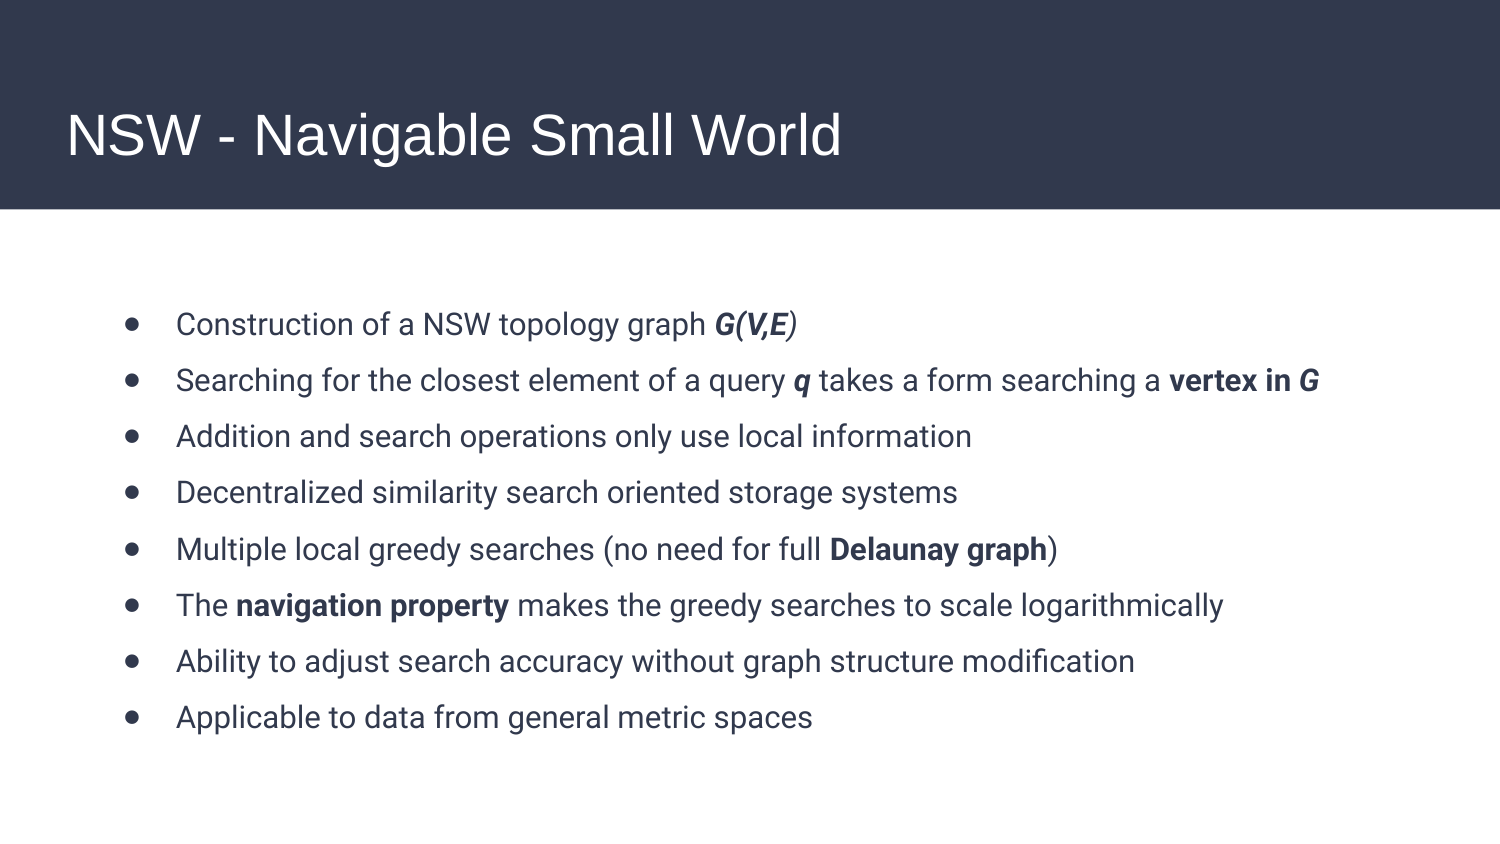

# NSW - Navigable Small World
Construction of a NSW topology graph G(V,E)
Searching for the closest element of a query q takes a form searching a vertex in G
Addition and search operations only use local information
Decentralized similarity search oriented storage systems
Multiple local greedy searches (no need for full Delaunay graph)
The navigation property makes the greedy searches to scale logarithmically
Ability to adjust search accuracy without graph structure modification
Applicable to data from general metric spaces